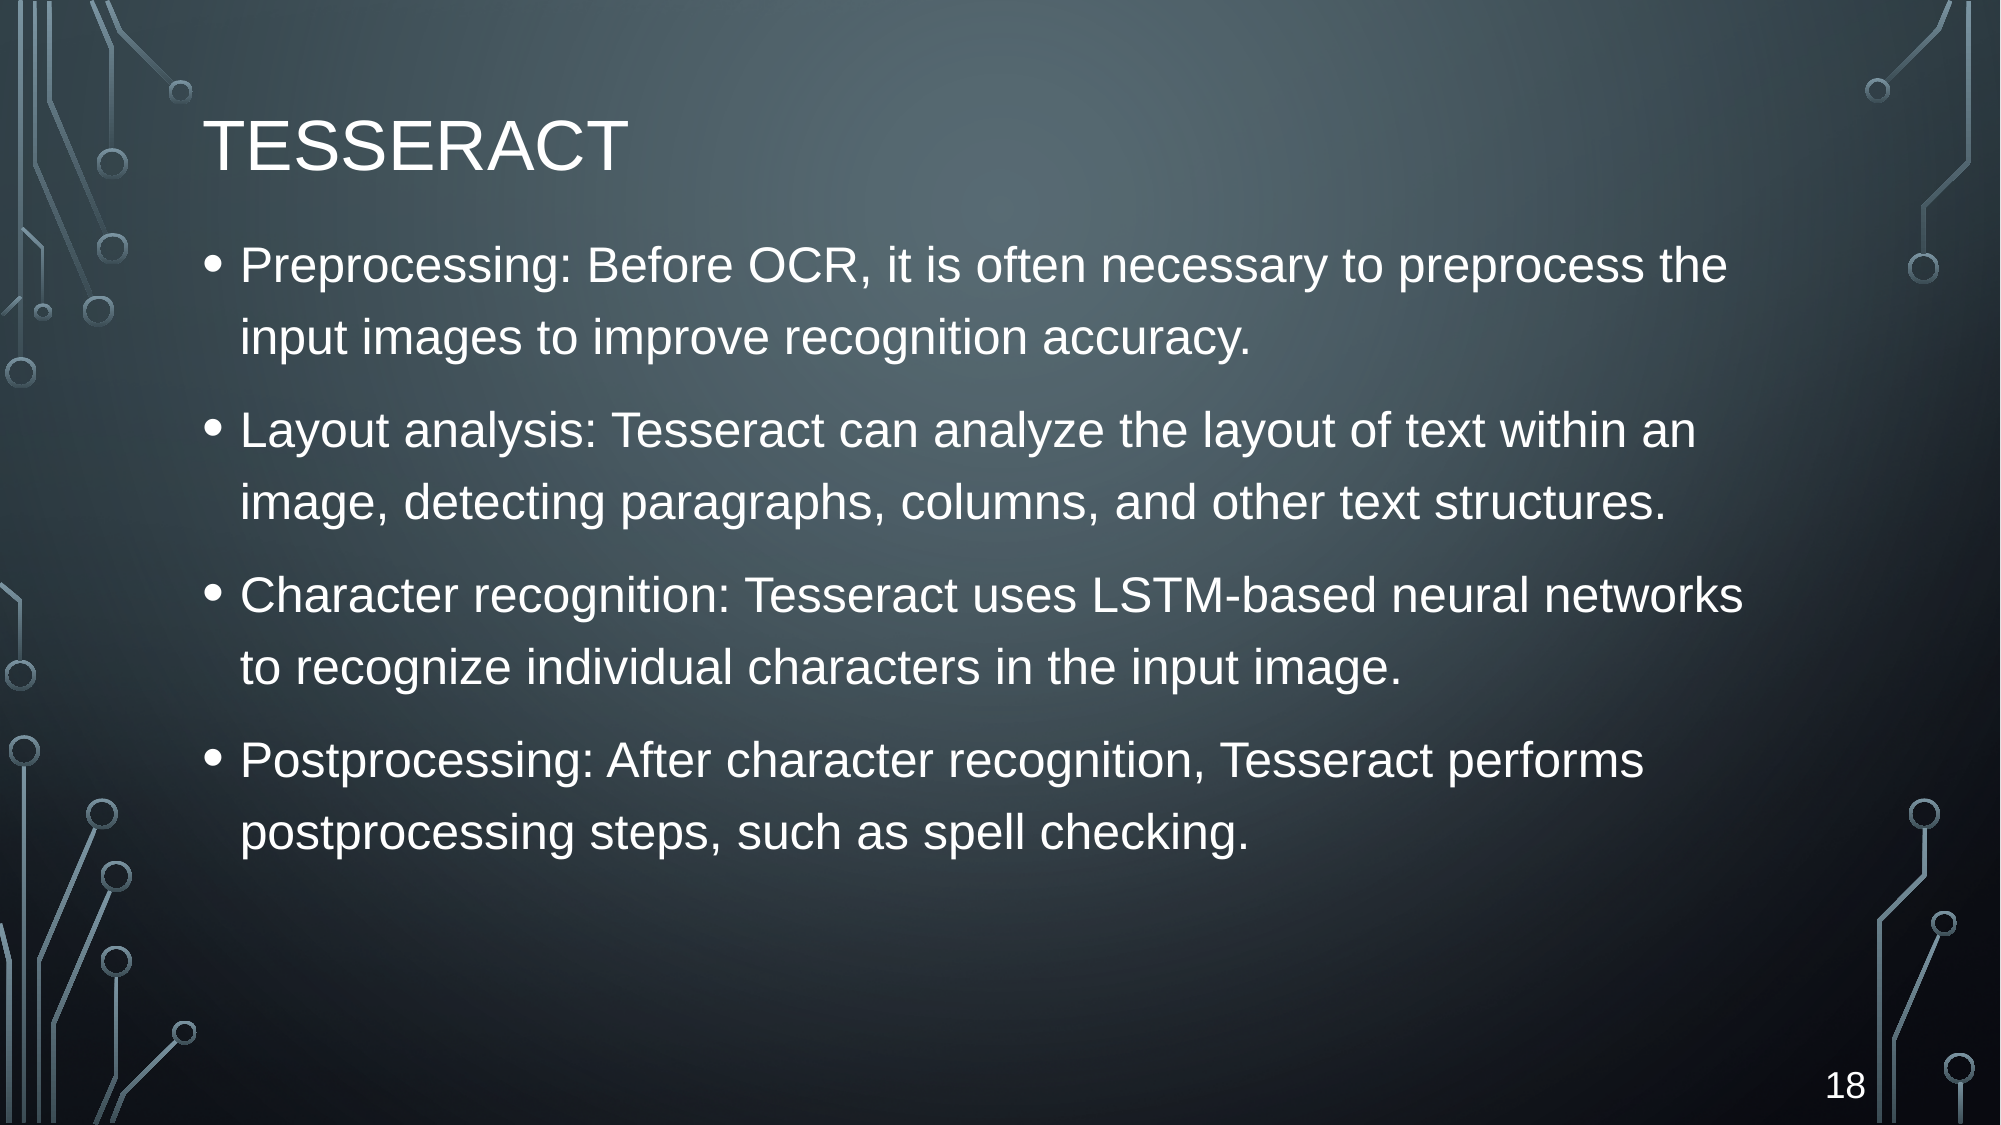

# Tesseract
Preprocessing: Before OCR, it is often necessary to preprocess the input images to improve recognition accuracy.
Layout analysis: Tesseract can analyze the layout of text within an image, detecting paragraphs, columns, and other text structures.
Character recognition: Tesseract uses LSTM-based neural networks to recognize individual characters in the input image.
Postprocessing: After character recognition, Tesseract performs postprocessing steps, such as spell checking.
18